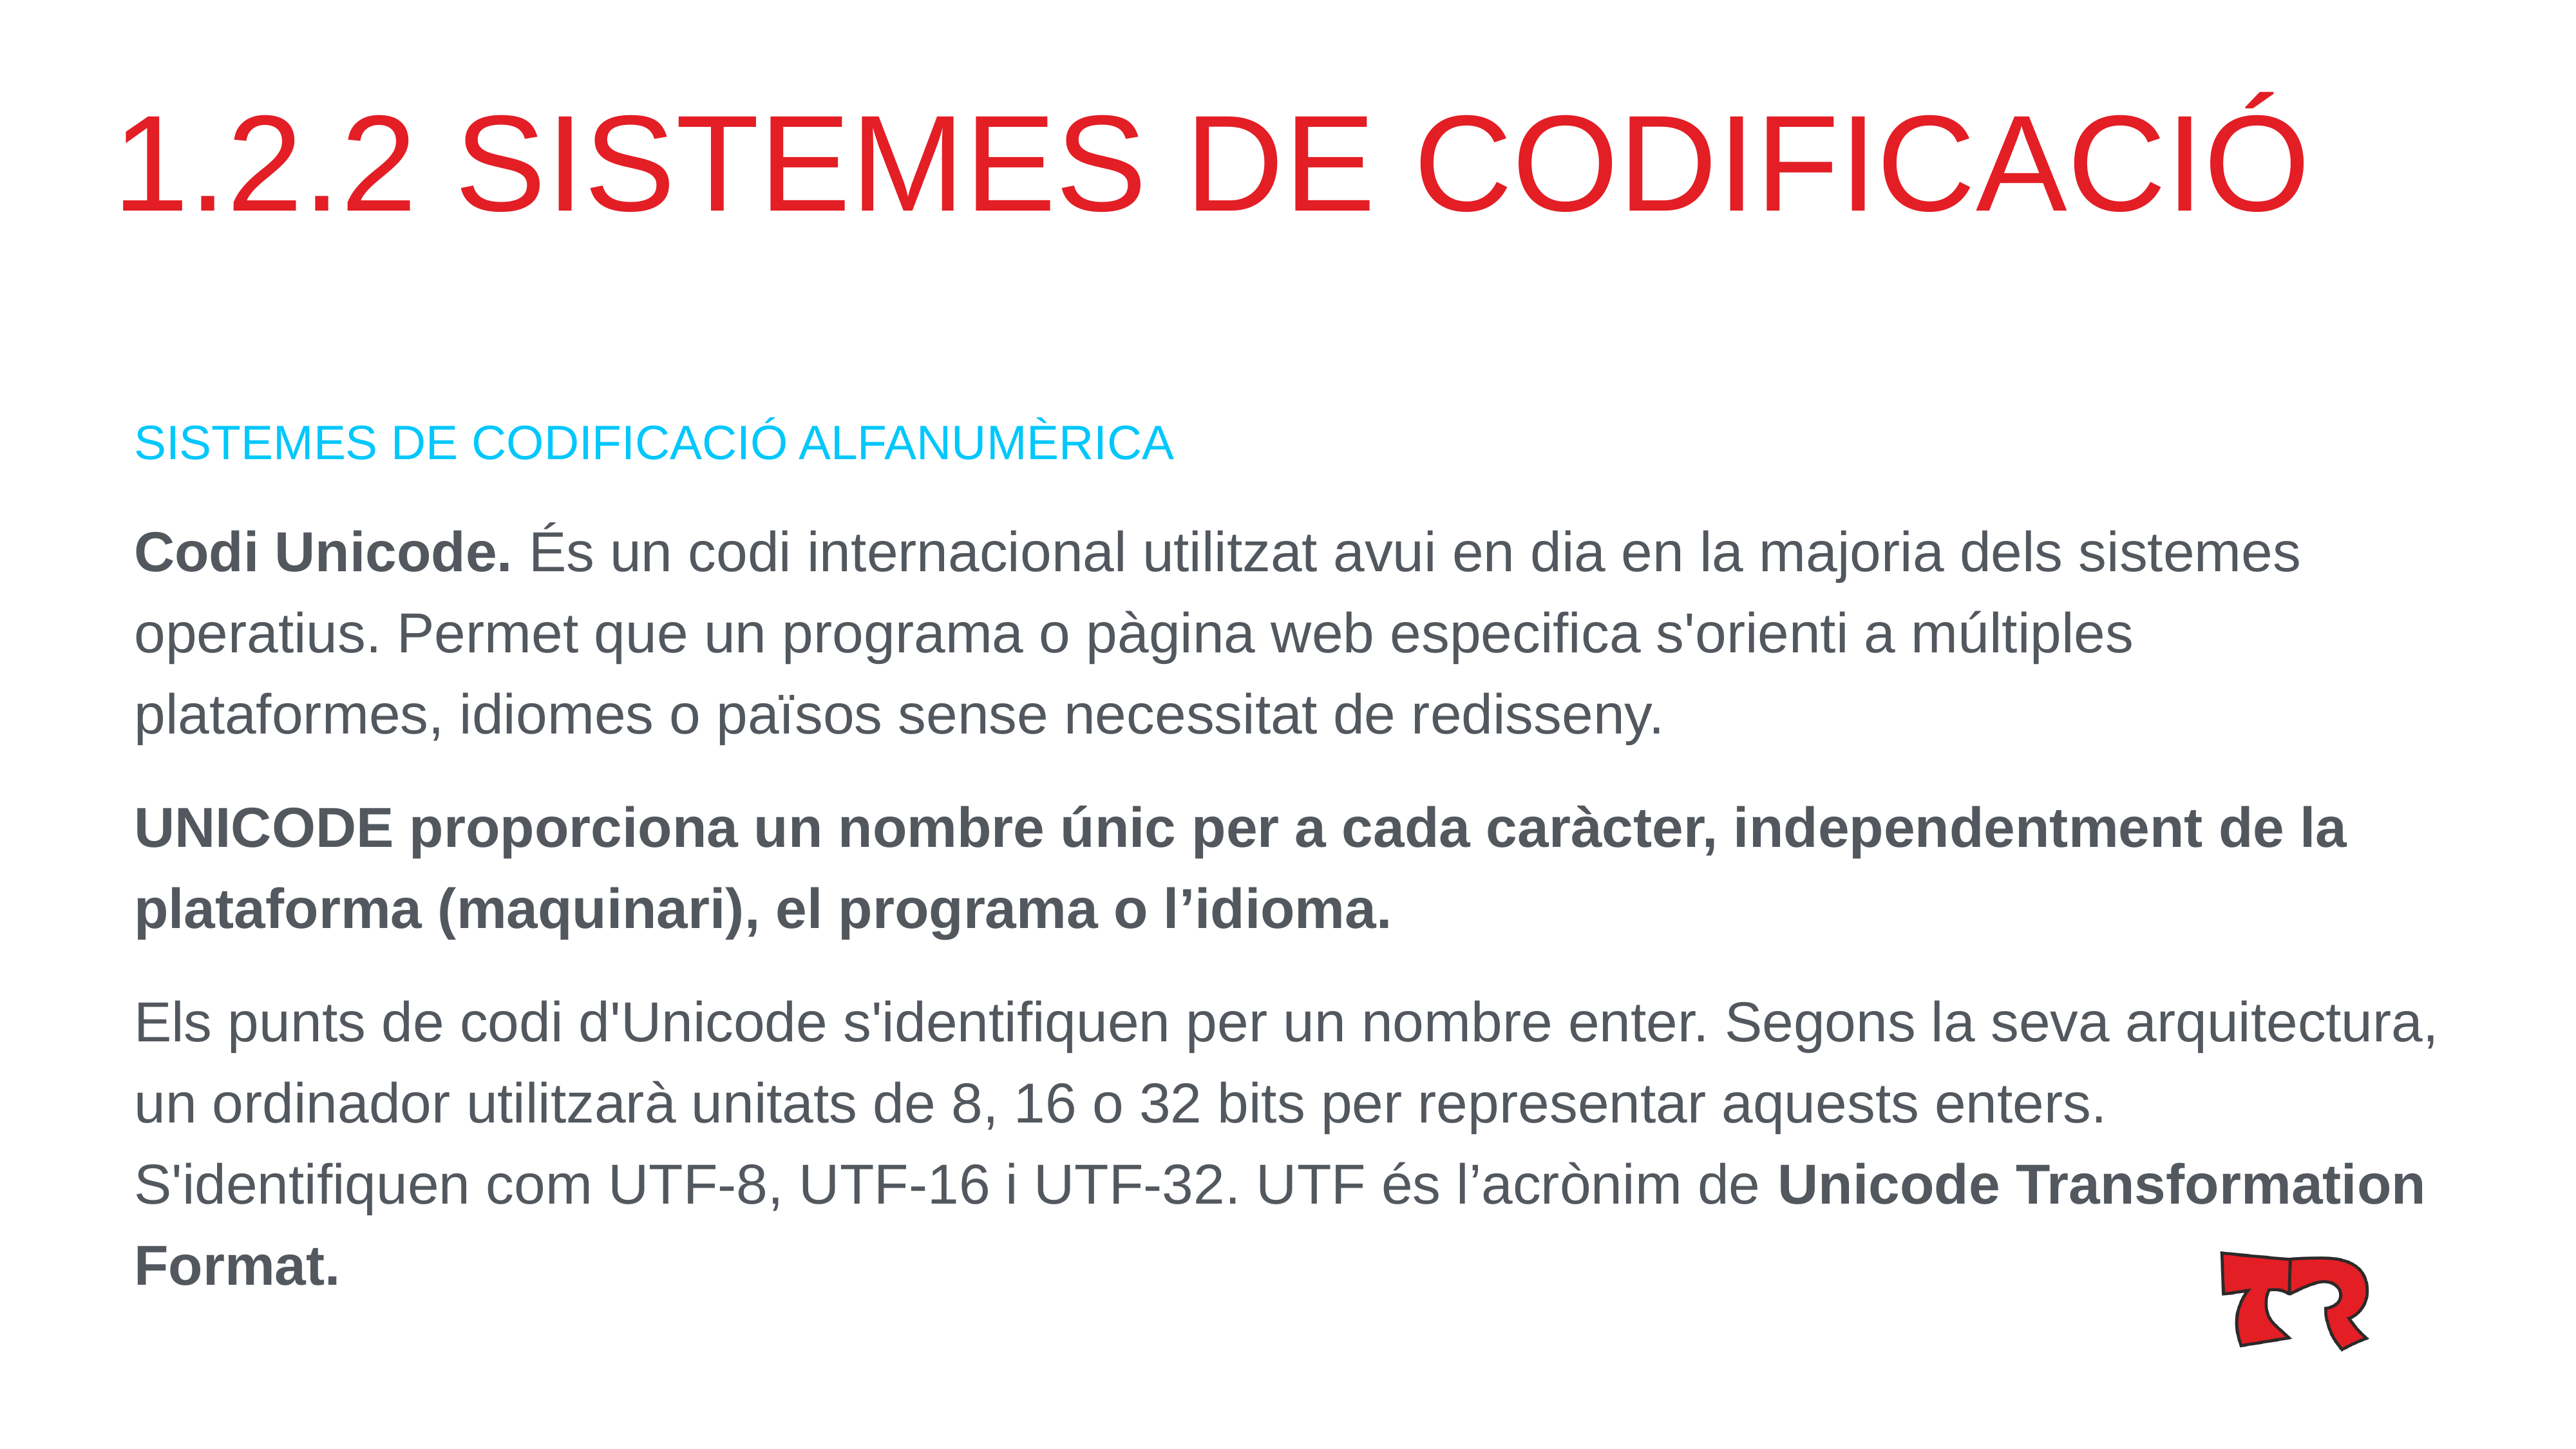

# 1.2.2 SISTEMES DE CODIFICACIÓ
SISTEMES DE CODIFICACIÓ ALFANUMÈRICA
Codi Unicode. És un codi internacional utilitzat avui en dia en la majoria dels sistemes operatius. Permet que un programa o pàgina web especifica s'orienti a múltiples plataformes, idiomes o països sense necessitat de redisseny.
UNICODE proporciona un nombre únic per a cada caràcter, independentment de la plataforma (maquinari), el programa o l’idioma.
Els punts de codi d'Unicode s'identifiquen per un nombre enter. Segons la seva arquitectura, un ordinador utilitzarà unitats de 8, 16 o 32 bits per representar aquests enters. S'identifiquen com UTF-8, UTF-16 i UTF-32. UTF és l’acrònim de Unicode Transformation Format.